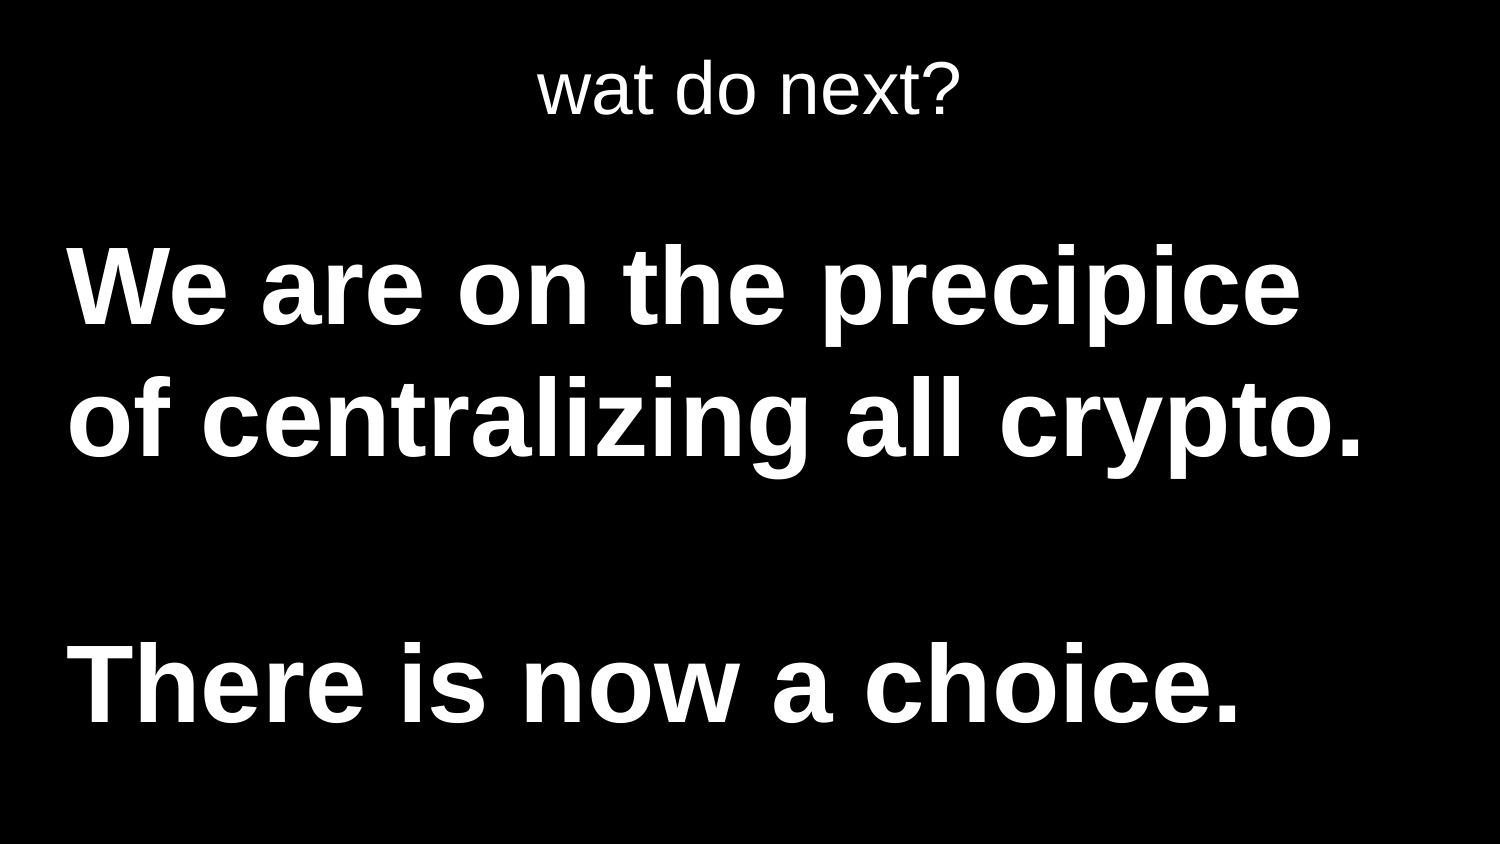

# wat do next?
We are on the precipice of centralizing all crypto.

There is now a choice.